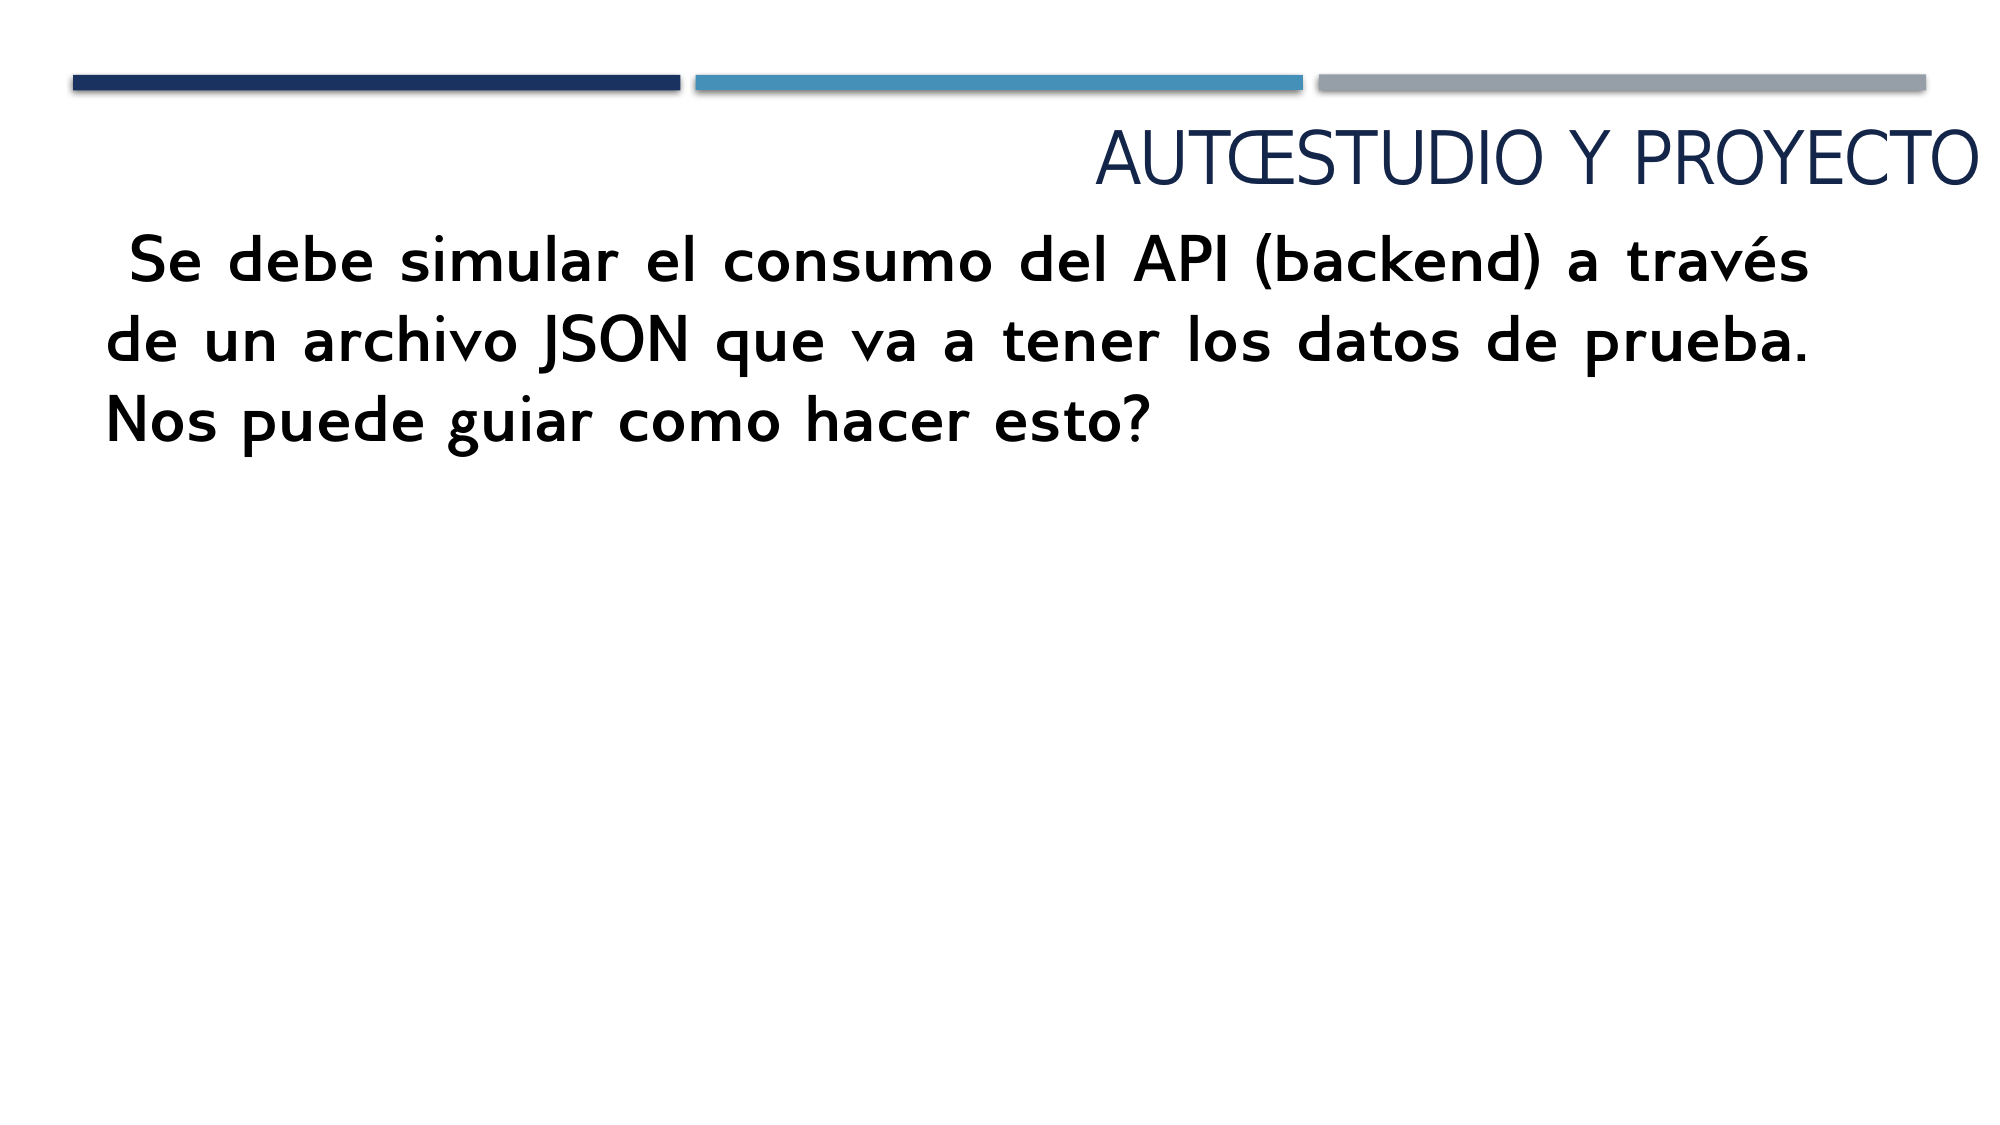

Autoestudio y Proyecto
 Se debe simular el consumo del API (backend) a través de un archivo JSON que va a tener los datos de prueba. Nos puede guiar como hacer esto?